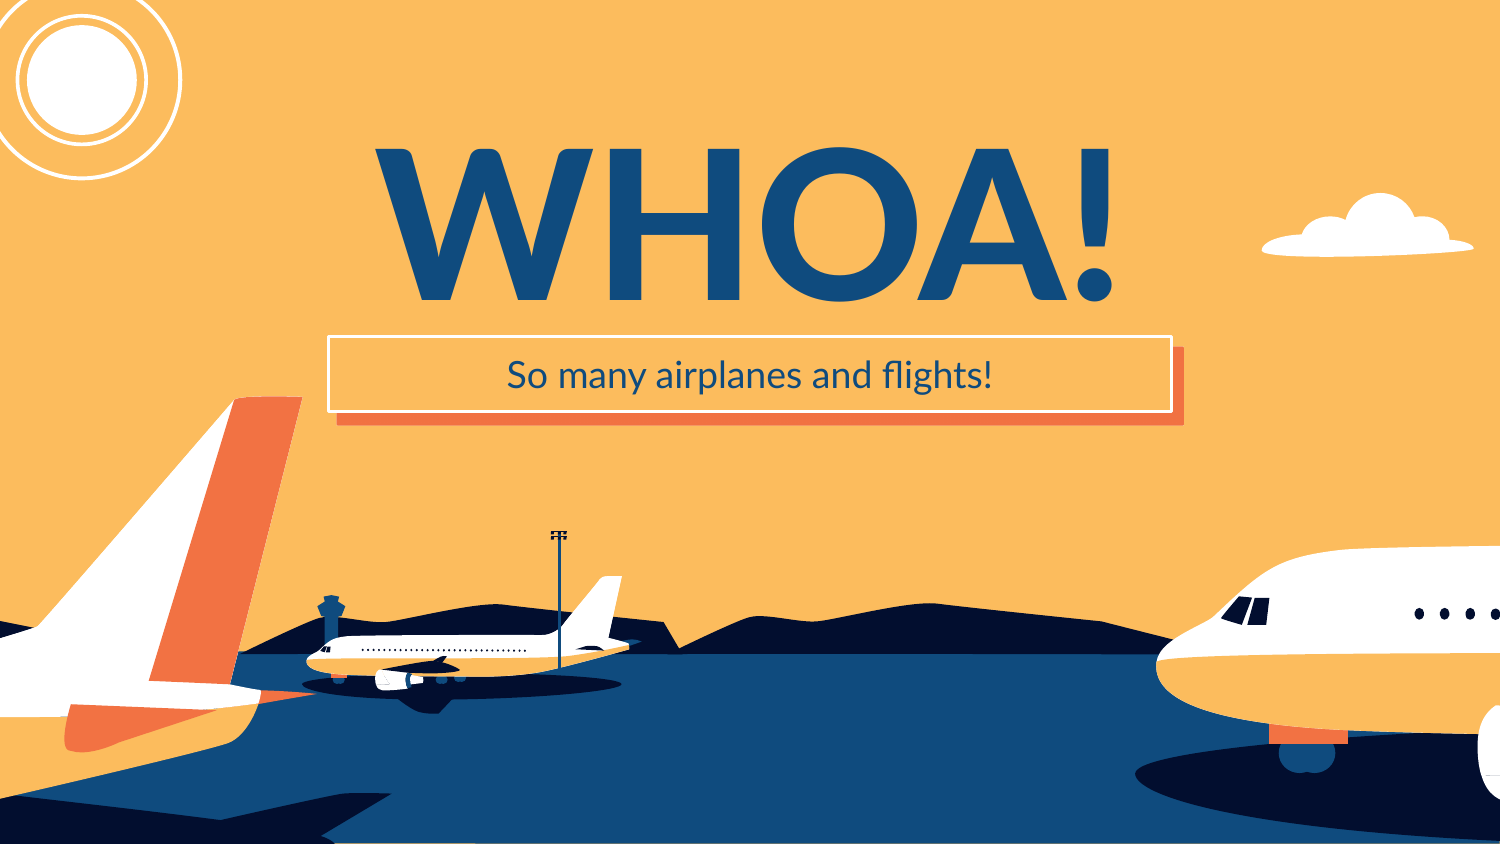

# WHOA!
So many airplanes and flights!